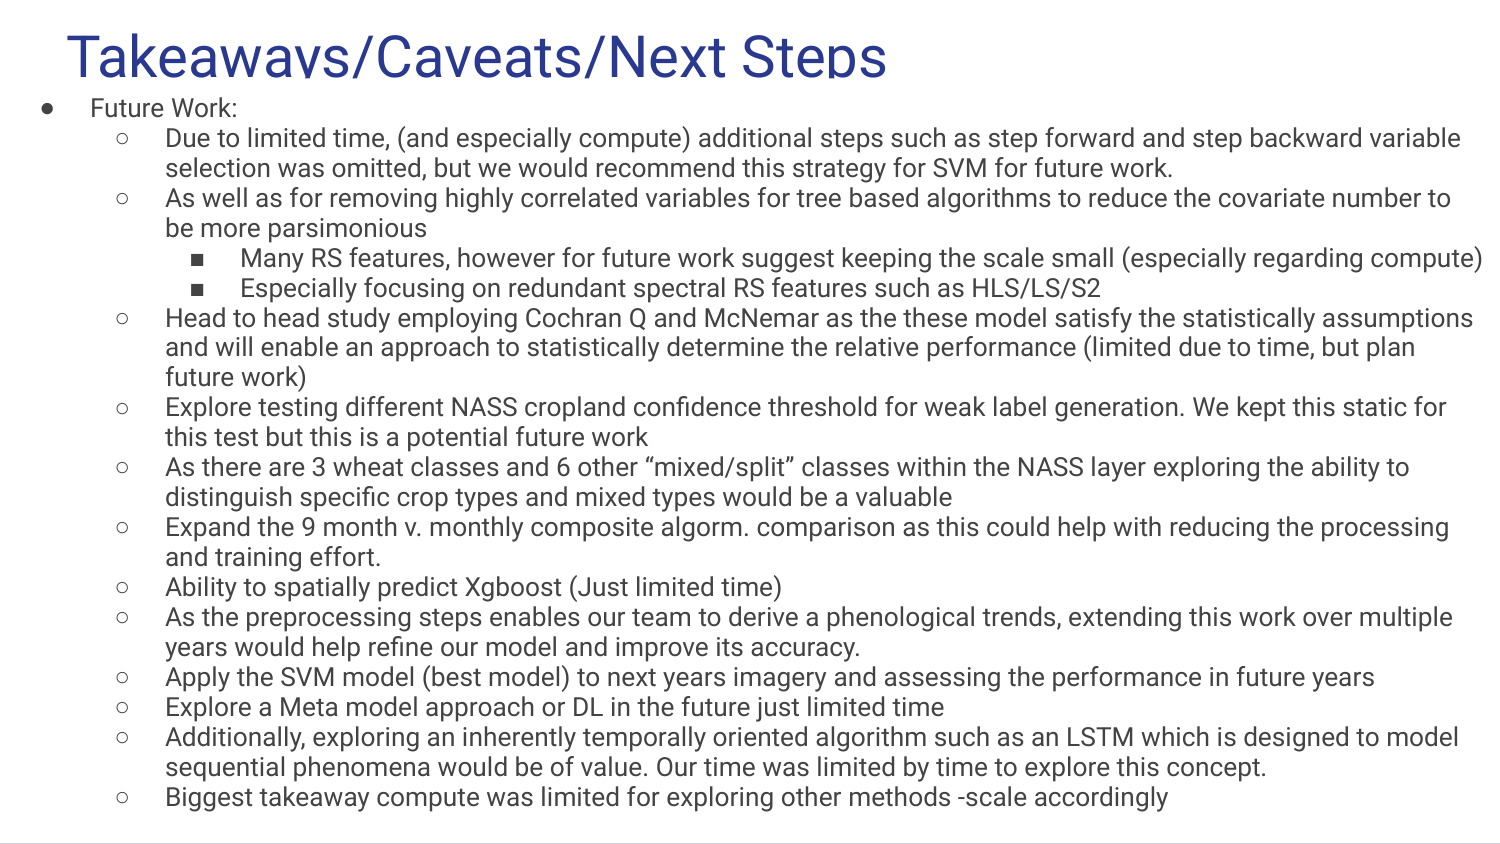

# Takeaways/Caveats/Next Steps
Future Work:
Due to limited time, (and especially compute) additional steps such as step forward and step backward variable selection was omitted, but we would recommend this strategy for SVM for future work.
As well as for removing highly correlated variables for tree based algorithms to reduce the covariate number to be more parsimonious
Many RS features, however for future work suggest keeping the scale small (especially regarding compute)
Especially focusing on redundant spectral RS features such as HLS/LS/S2
Head to head study employing Cochran Q and McNemar as the these model satisfy the statistically assumptions and will enable an approach to statistically determine the relative performance (limited due to time, but plan future work)
Explore testing different NASS cropland confidence threshold for weak label generation. We kept this static for this test but this is a potential future work
As there are 3 wheat classes and 6 other “mixed/split” classes within the NASS layer exploring the ability to distinguish specific crop types and mixed types would be a valuable
Expand the 9 month v. monthly composite algorm. comparison as this could help with reducing the processing and training effort.
Ability to spatially predict Xgboost (Just limited time)
As the preprocessing steps enables our team to derive a phenological trends, extending this work over multiple years would help refine our model and improve its accuracy.
Apply the SVM model (best model) to next years imagery and assessing the performance in future years
Explore a Meta model approach or DL in the future just limited time
Additionally, exploring an inherently temporally oriented algorithm such as an LSTM which is designed to model sequential phenomena would be of value. Our time was limited by time to explore this concept.
Biggest takeaway compute was limited for exploring other methods -scale accordingly